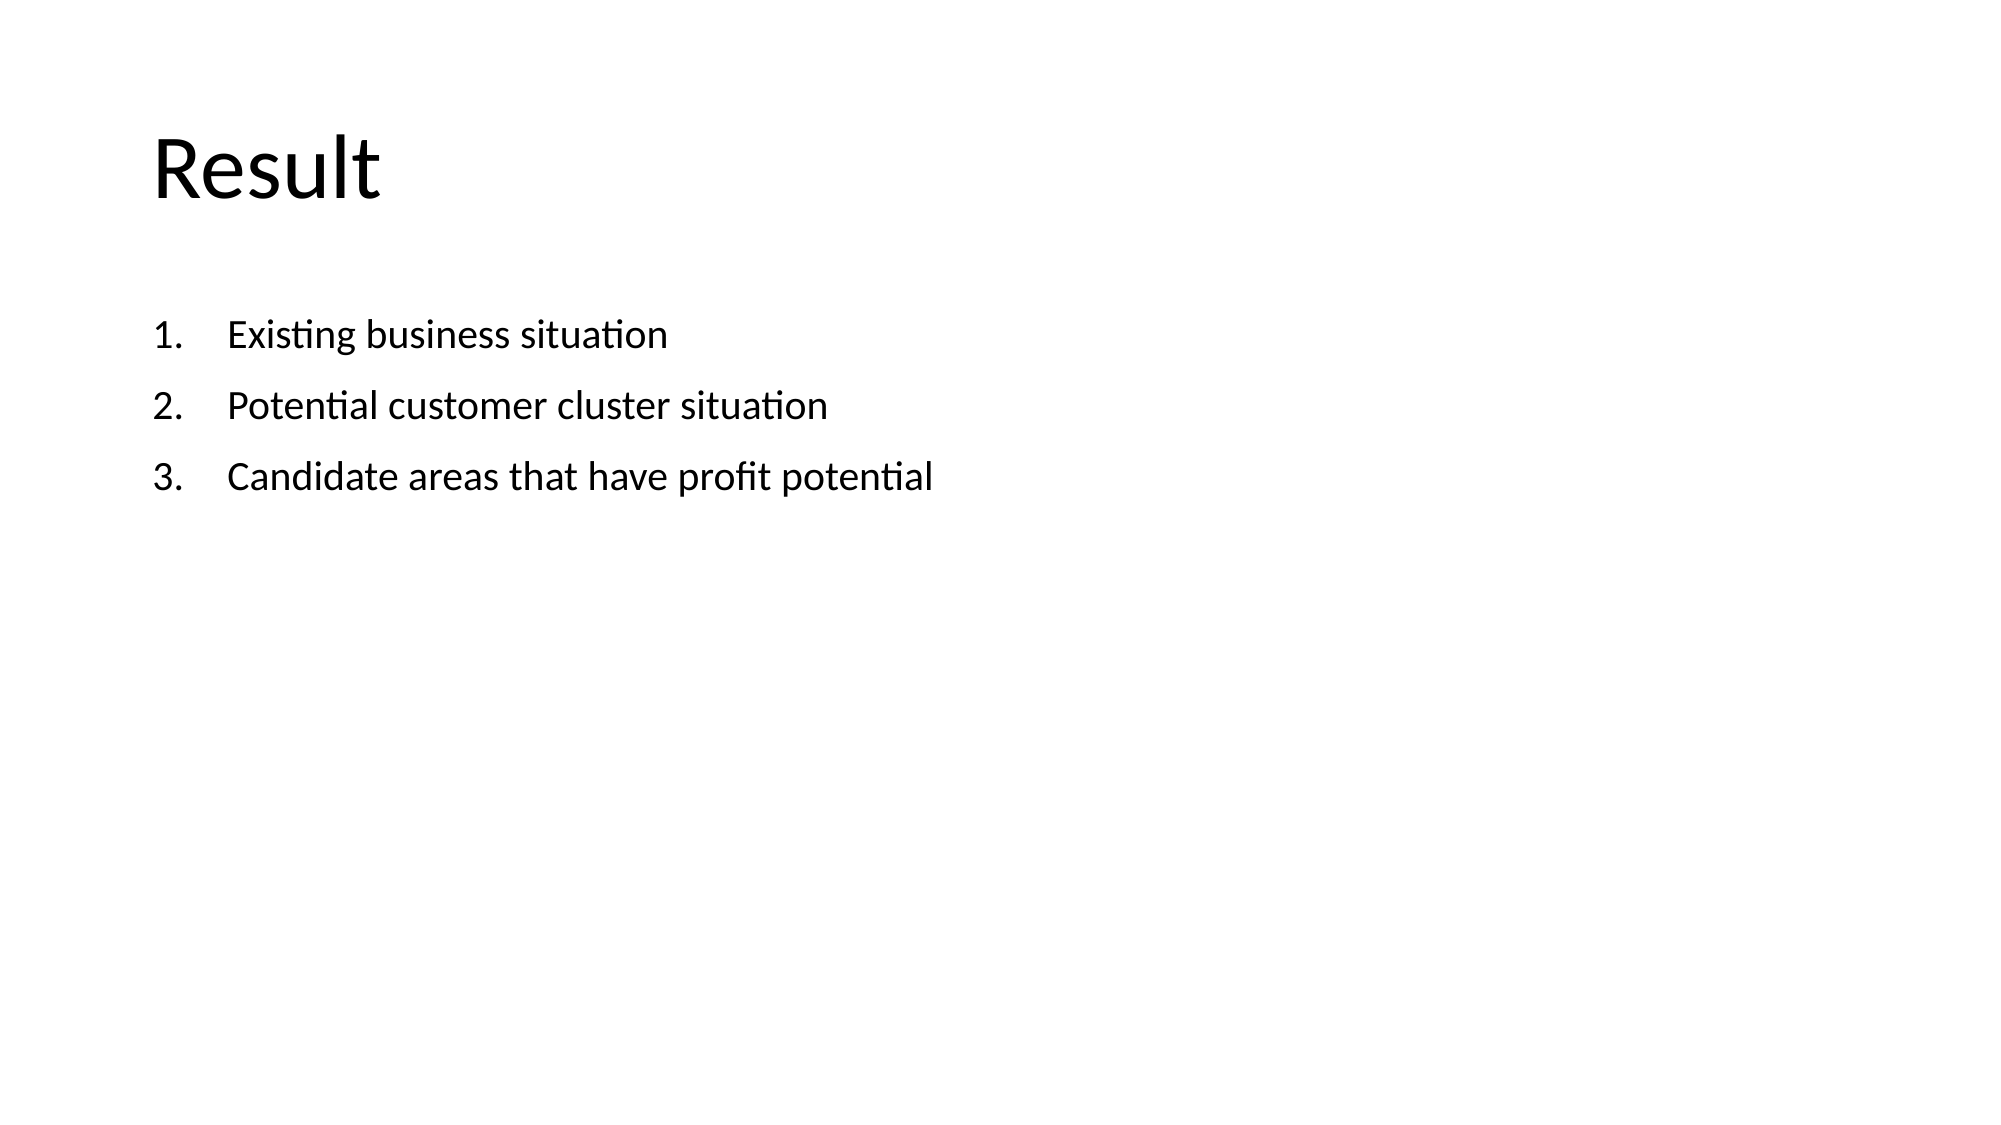

# Result
Existing business situation
Potential customer cluster situation
Candidate areas that have profit potential